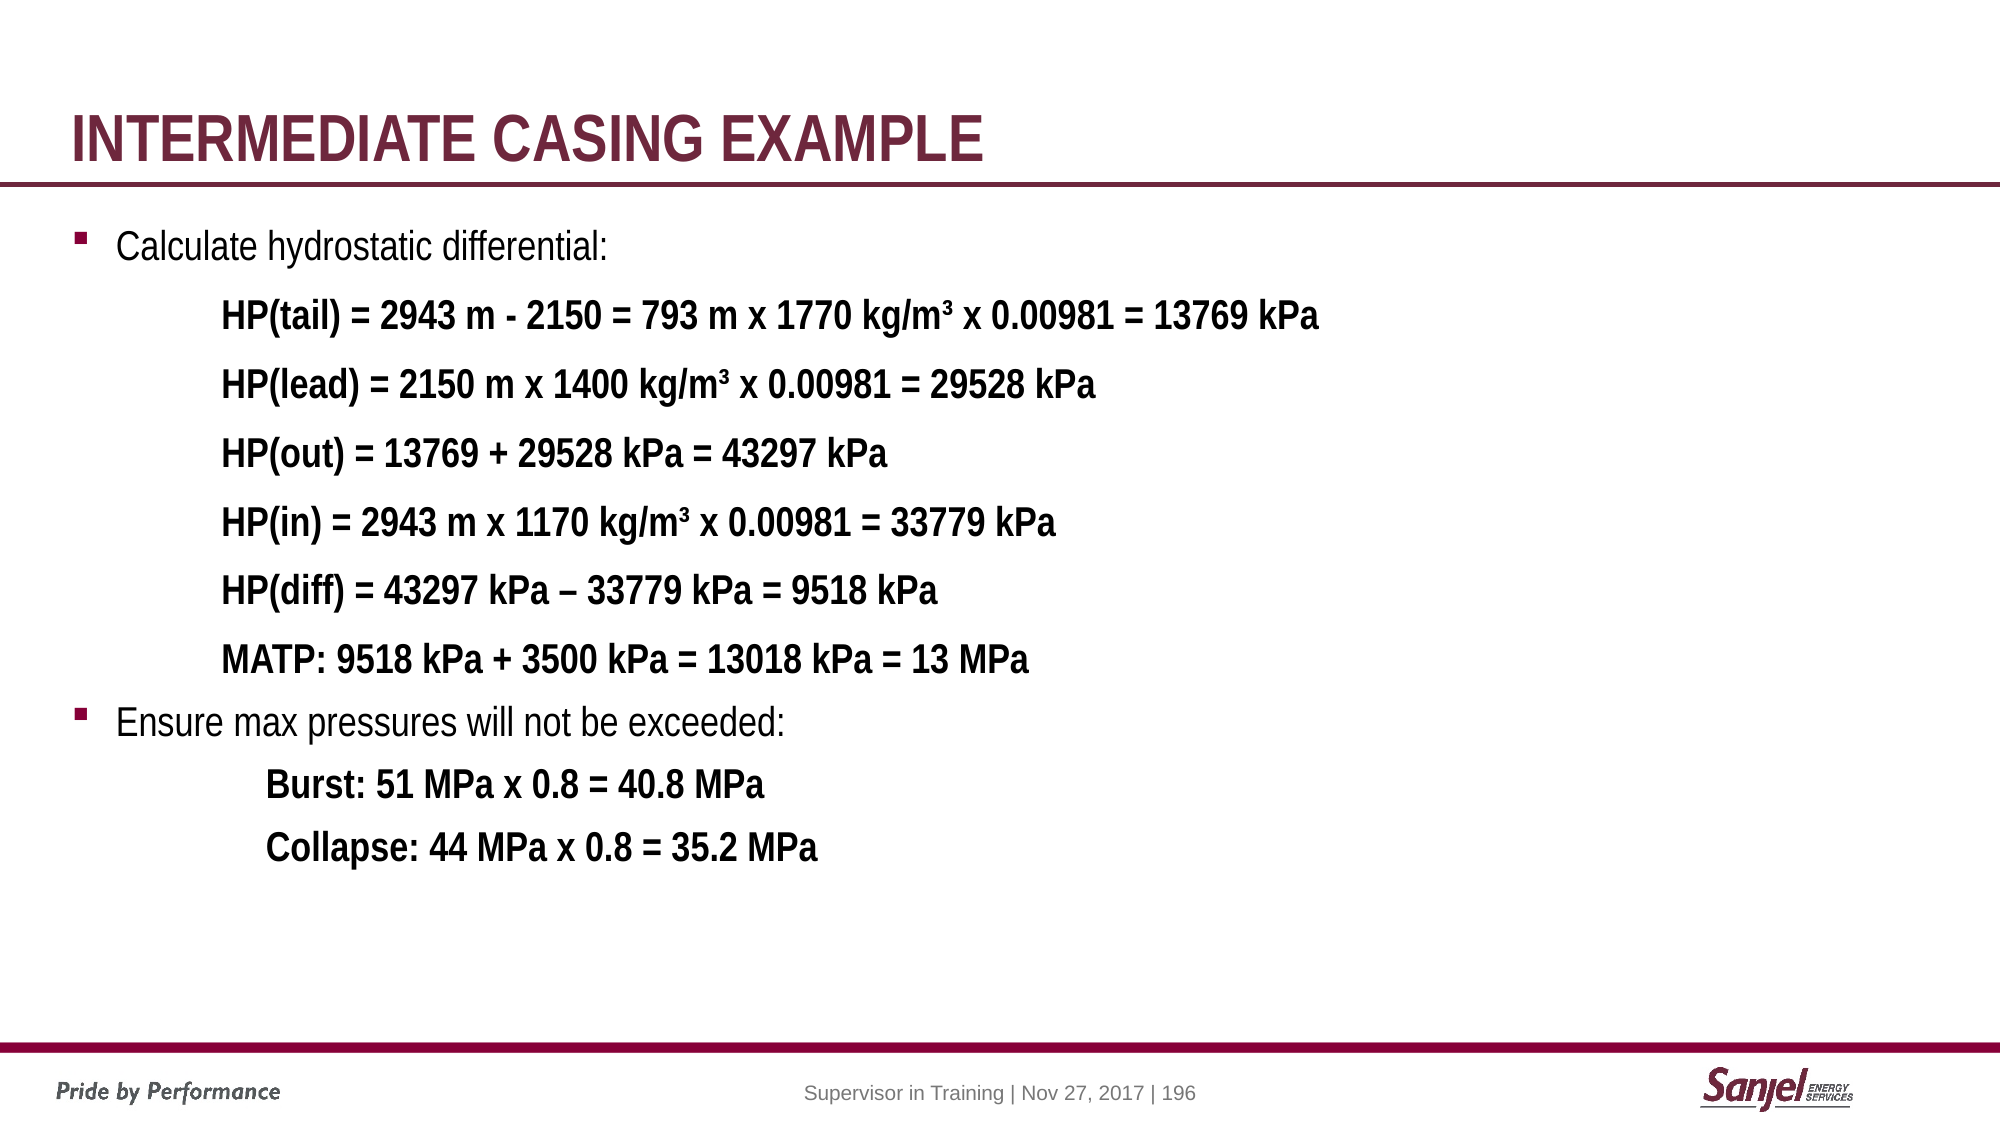

# Intermediate casing example
Calculate hydrostatic differential:
	HP(tail) = 2943 m - 2150 = 793 m x 1770 kg/m³ x 0.00981 = 13769 kPa
	HP(lead) = 2150 m x 1400 kg/m³ x 0.00981 = 29528 kPa
	HP(out) = 13769 + 29528 kPa = 43297 kPa
	HP(in) = 2943 m x 1170 kg/m³ x 0.00981 = 33779 kPa
	HP(diff) = 43297 kPa – 33779 kPa = 9518 kPa
	MATP: 9518 kPa + 3500 kPa = 13018 kPa = 13 MPa
Ensure max pressures will not be exceeded:
	Burst: 51 MPa x 0.8 = 40.8 MPa
	Collapse: 44 MPa x 0.8 = 35.2 MPa